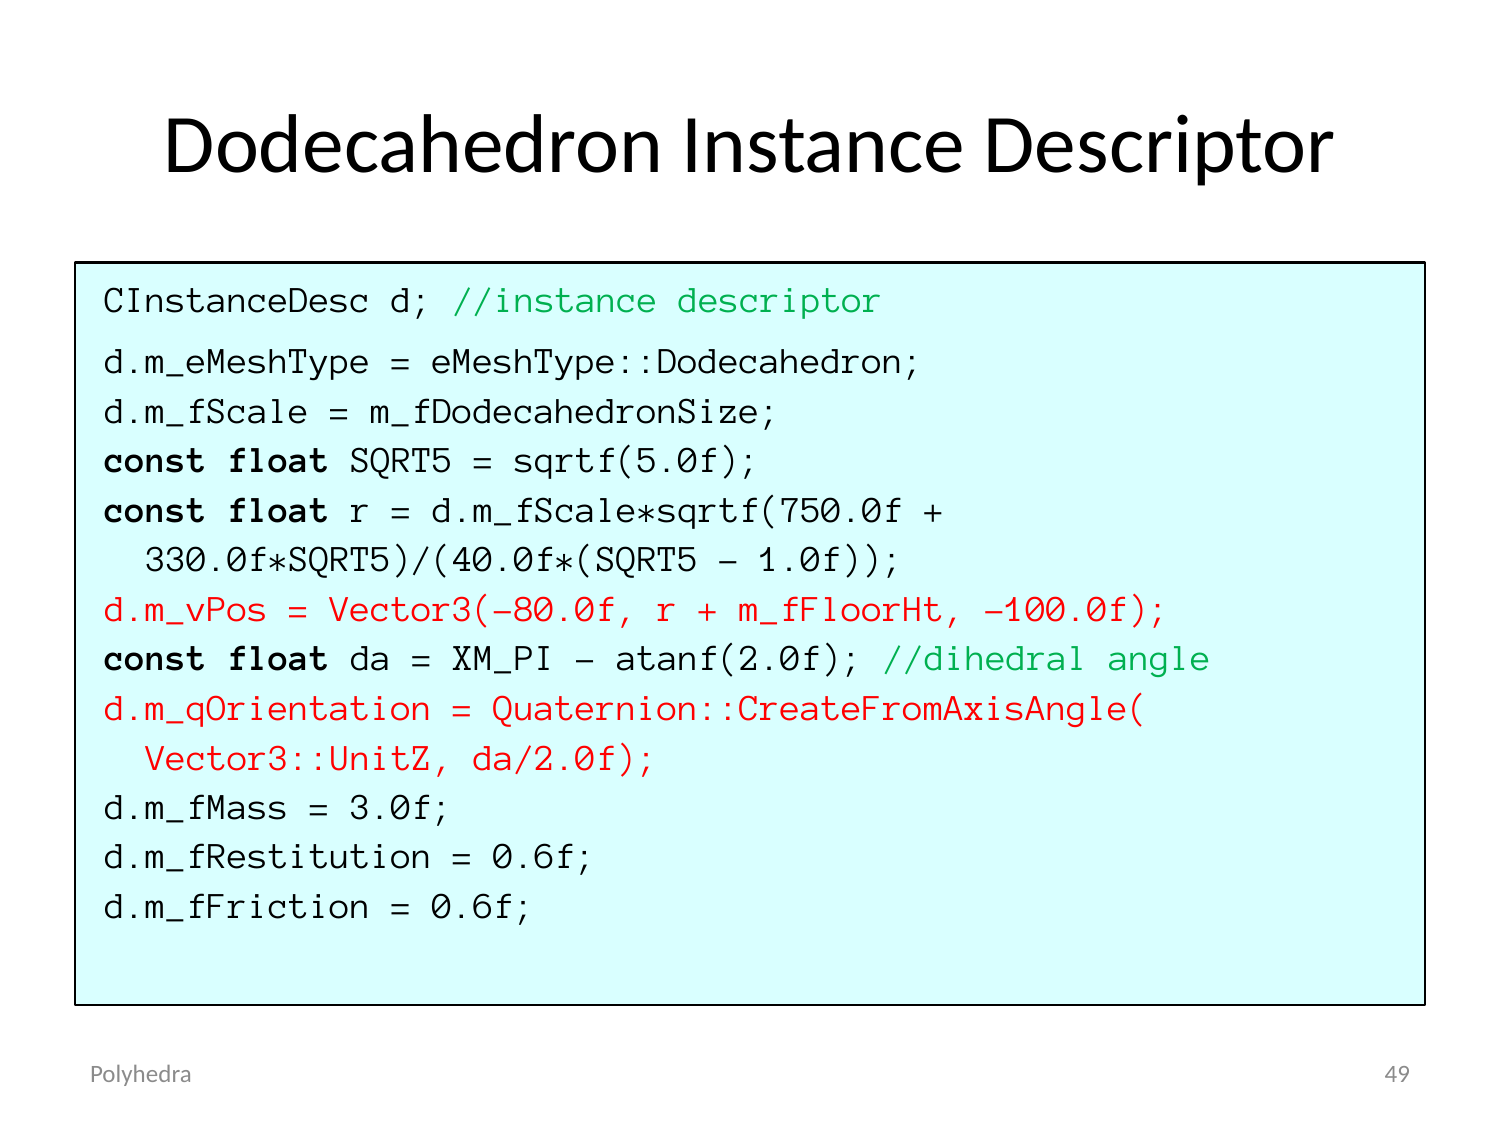

# Dodecahedron Instance Descriptor
CInstanceDesc d; //instance descriptor
d.m_eMeshType = eMeshType::Dodecahedron;
d.m_fScale = m_fDodecahedronSize;
const float SQRT5 = sqrtf(5.0f);
const float r = d.m_fScale*sqrtf(750.0f +
  330.0f*SQRT5)/(40.0f*(SQRT5 - 1.0f));
d.m_vPos = Vector3(-80.0f, r + m_fFloorHt, -100.0f);
const float da = XM_PI - atanf(2.0f); //dihedral angle
d.m_qOrientation = Quaternion::CreateFromAxisAngle(
  Vector3::UnitZ, da/2.0f);
d.m_fMass = 3.0f;
d.m_fRestitution = 0.6f;
d.m_fFriction = 0.6f;
Polyhedra
49